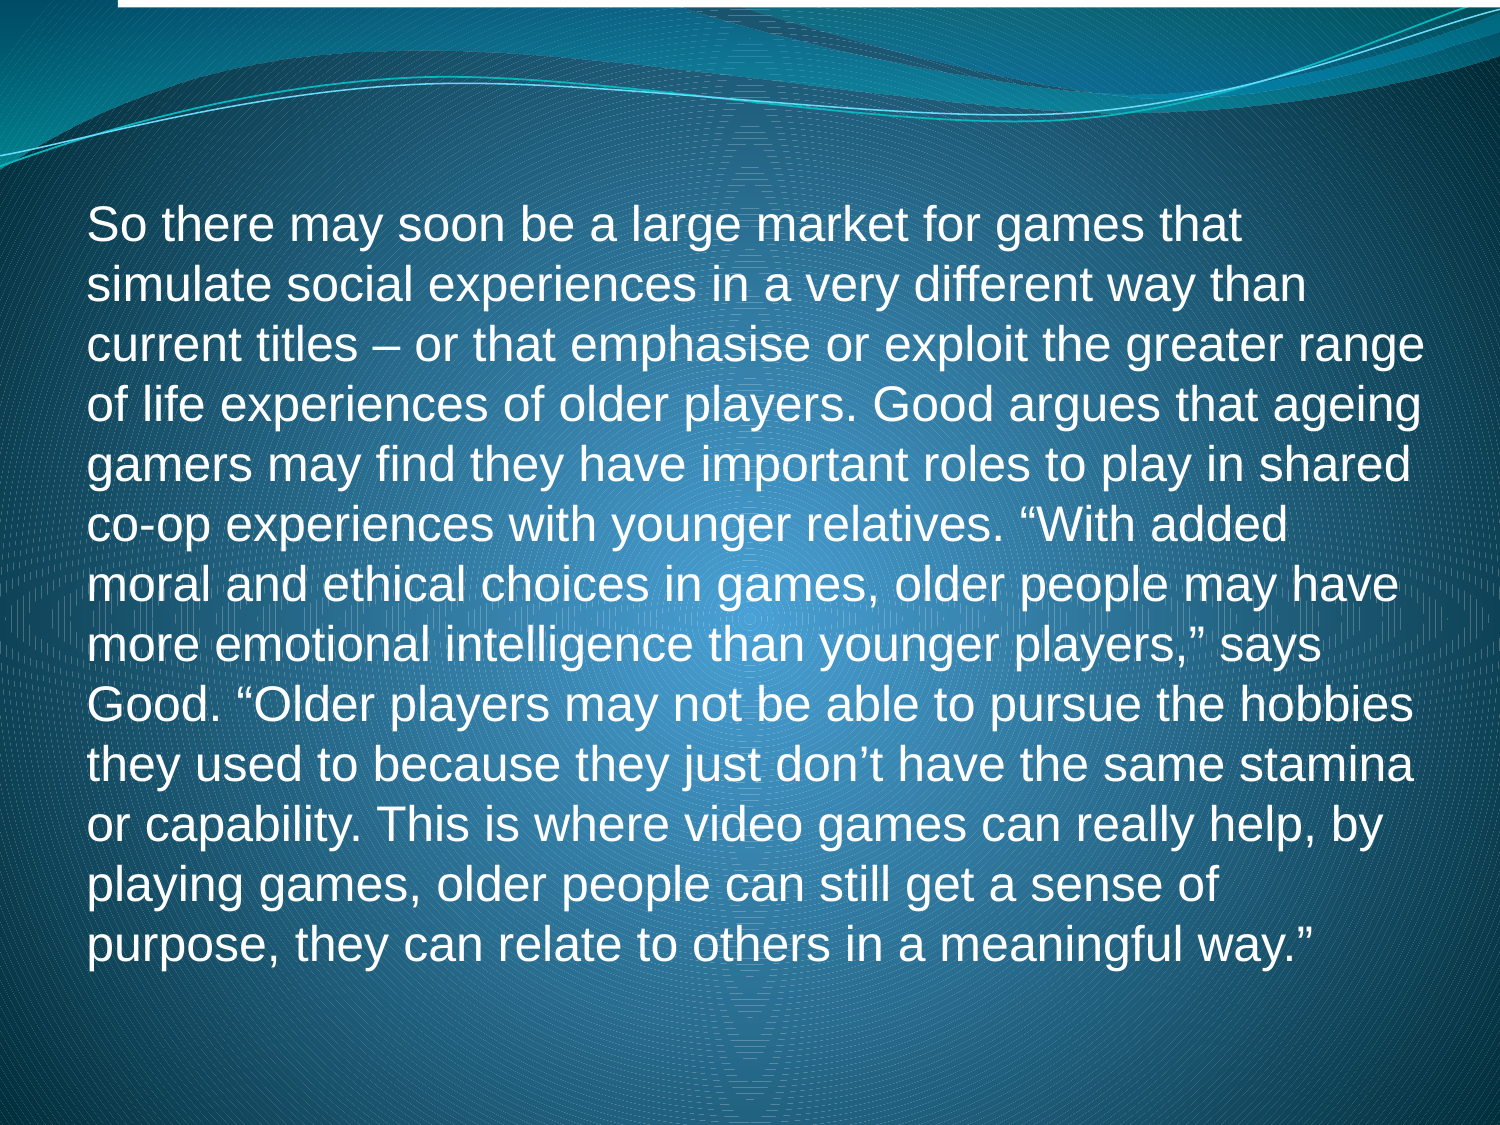

So there may soon be a large market for games that simulate social experiences in a very different way than current titles – or that emphasise or exploit the greater range of life experiences of older players. Good argues that ageing gamers may find they have important roles to play in shared co-op experiences with younger relatives. “With added moral and ethical choices in games, older people may have more emotional intelligence than younger players,” says Good. “Older players may not be able to pursue the hobbies they used to because they just don’t have the same stamina or capability. This is where video games can really help, by playing games, older people can still get a sense of purpose, they can relate to others in a meaningful way.”